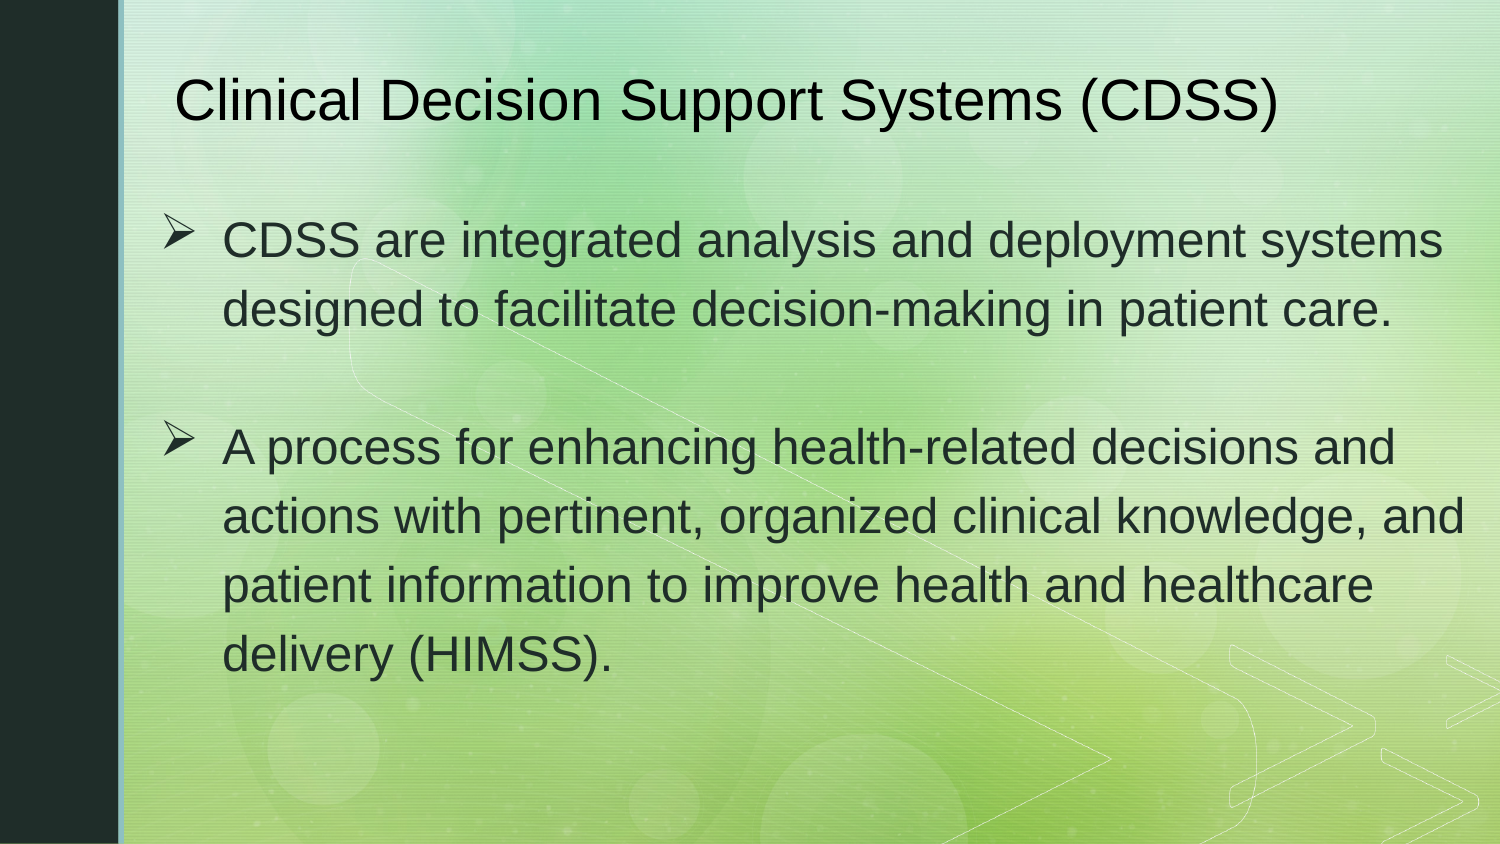

# Clinical Decision Support Systems (CDSS)
CDSS are integrated analysis and deployment systems designed to facilitate decision-making in patient care.

A process for enhancing health-related decisions and actions with pertinent, organized clinical knowledge, and patient information to improve health and healthcare delivery (HIMSS).